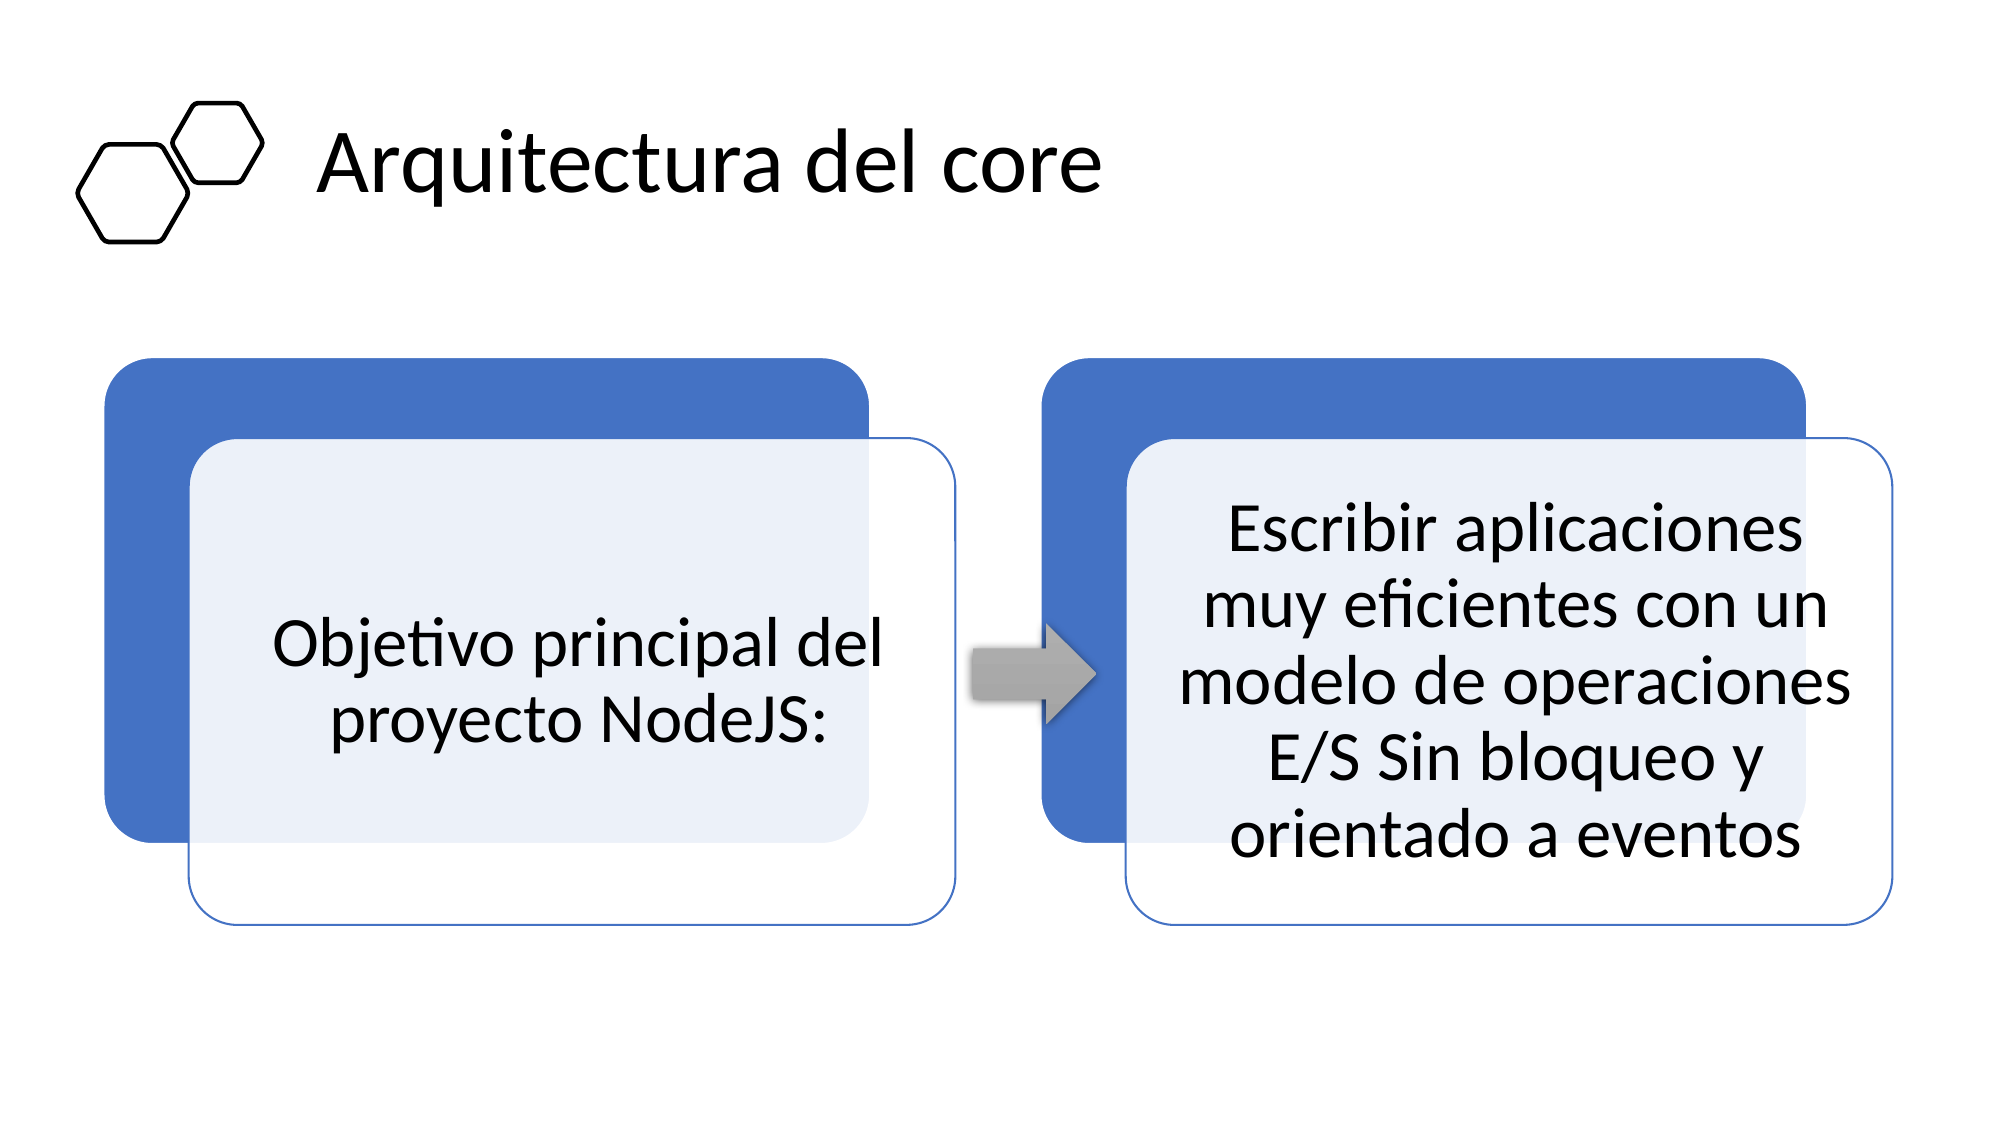

# Arquitectura del core

Objetivo principal del proyecto NodeJS:
Escribir aplicaciones muy eficientes con un modelo de operaciones E/S Sin bloqueo y orientado a eventos